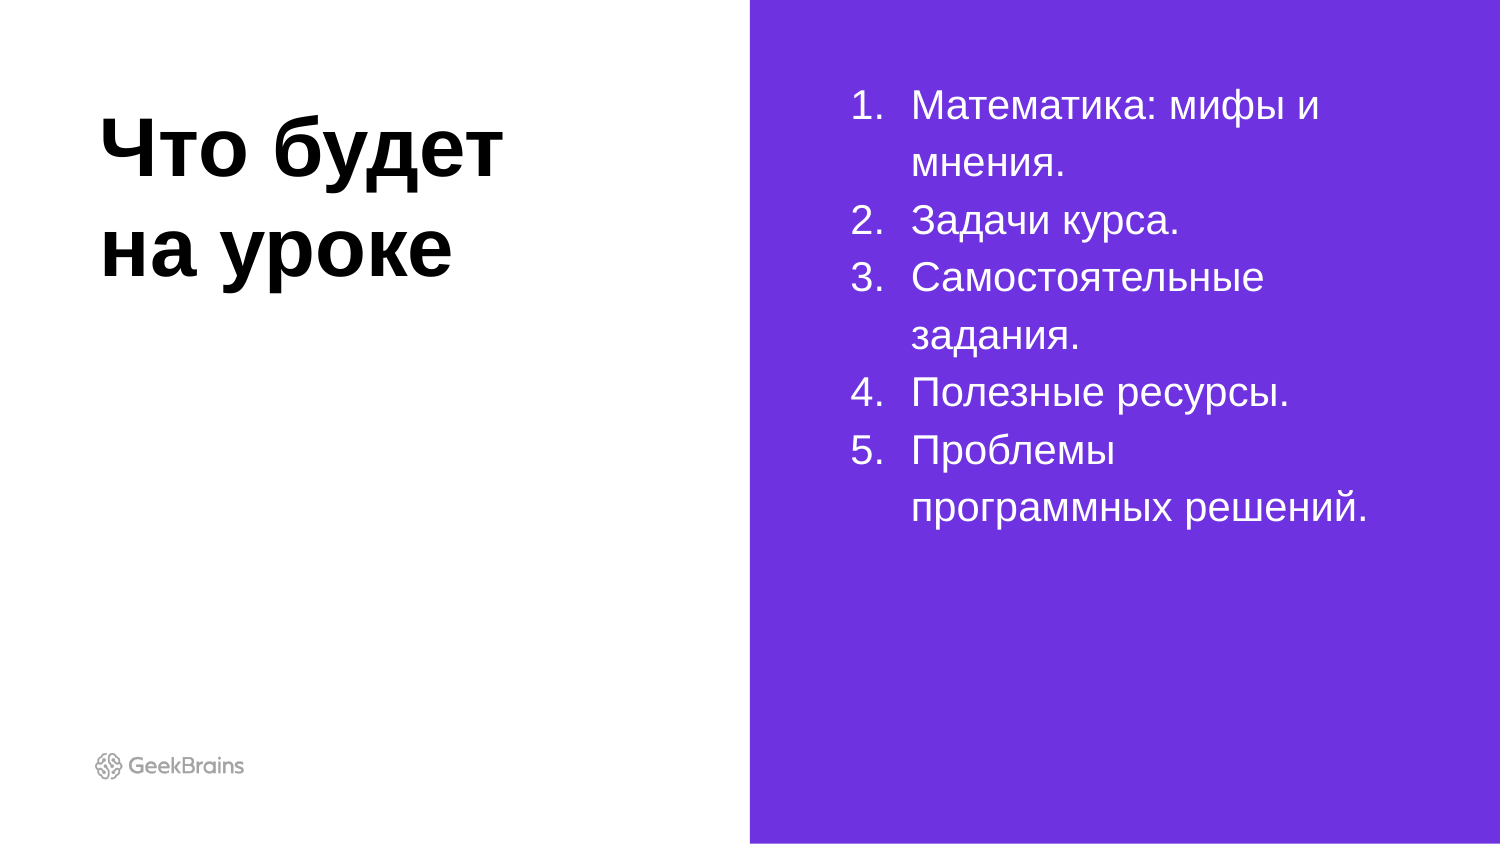

Математика: мифы и мнения.
Задачи курса.
Самостоятельные задания.
Полезные ресурсы.
Проблемы программных решений.

# Что будет на уроке